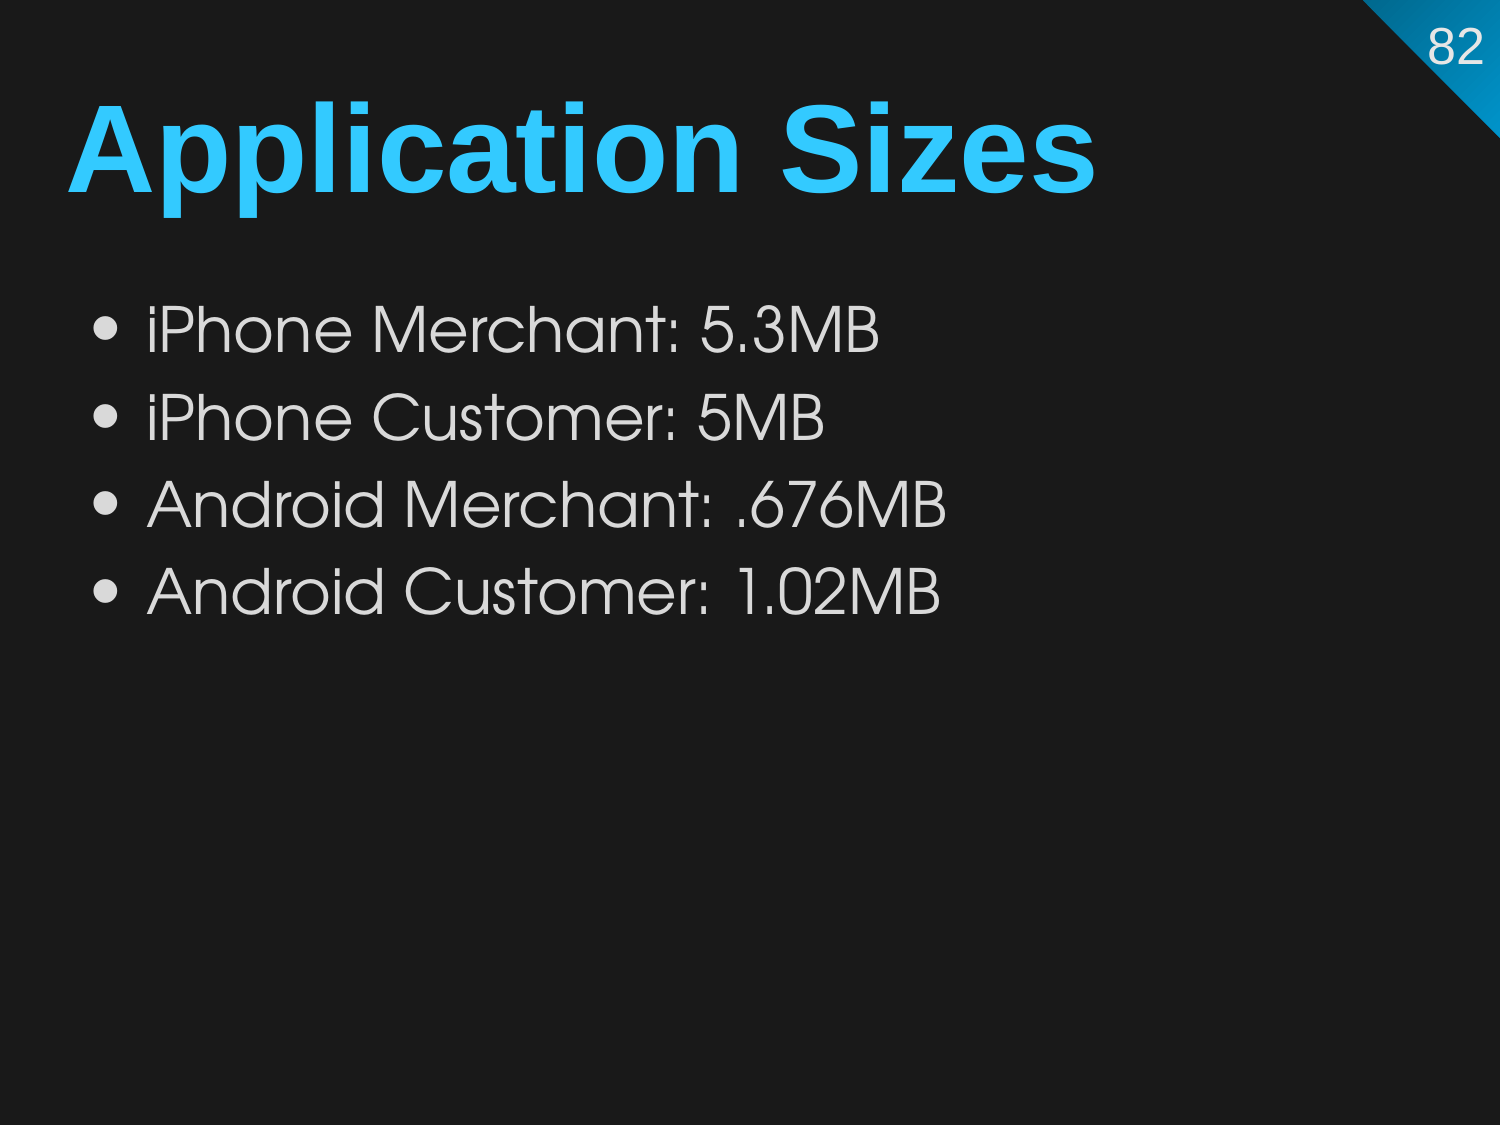

82
# Application Sizes
iPhone Merchant: 5.3MB
iPhone Customer: 5MB
Android Merchant: .676MB
Android Customer: 1.02MB